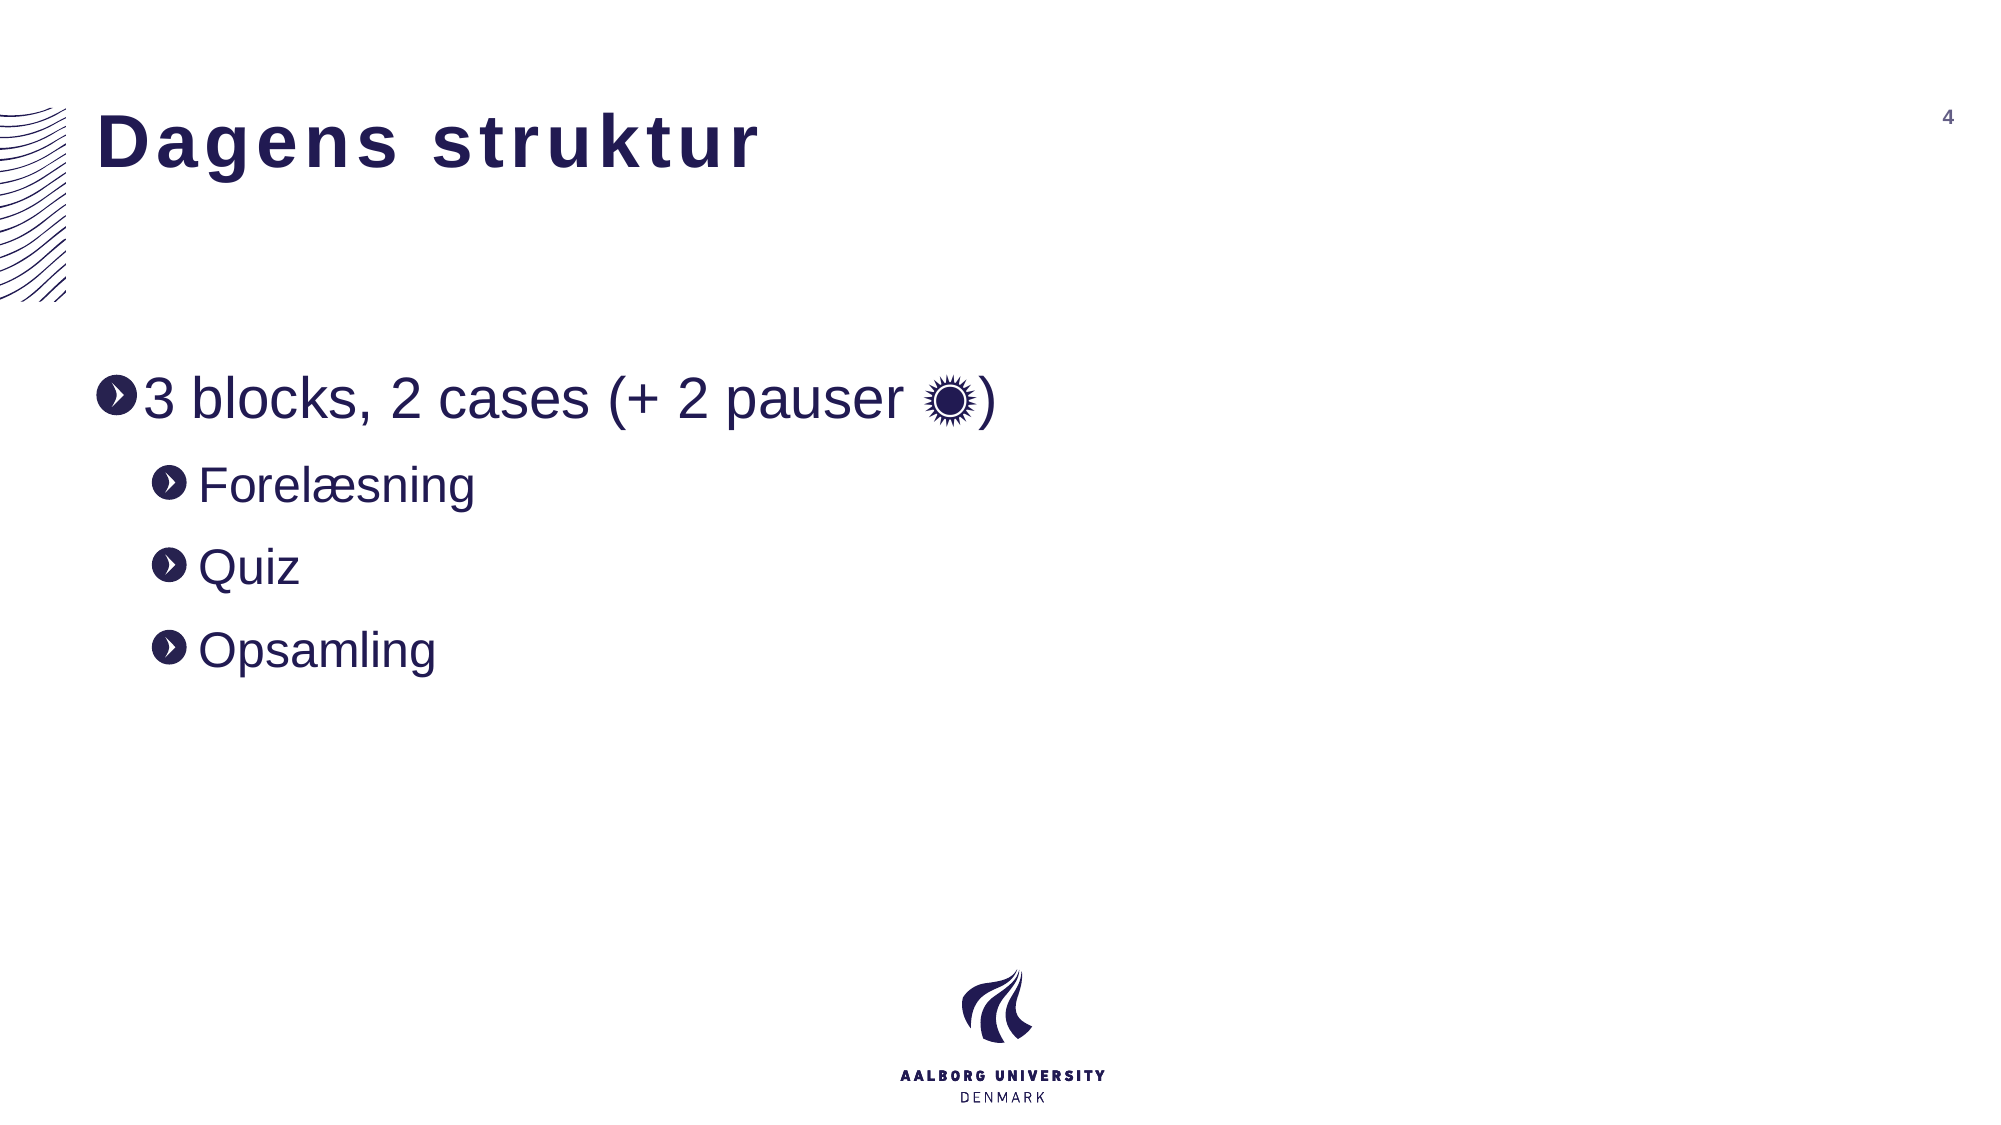

# Dagens struktur
4
3 blocks, 2 cases (+ 2 pauser ☀️)
Forelæsning
Quiz
Opsamling